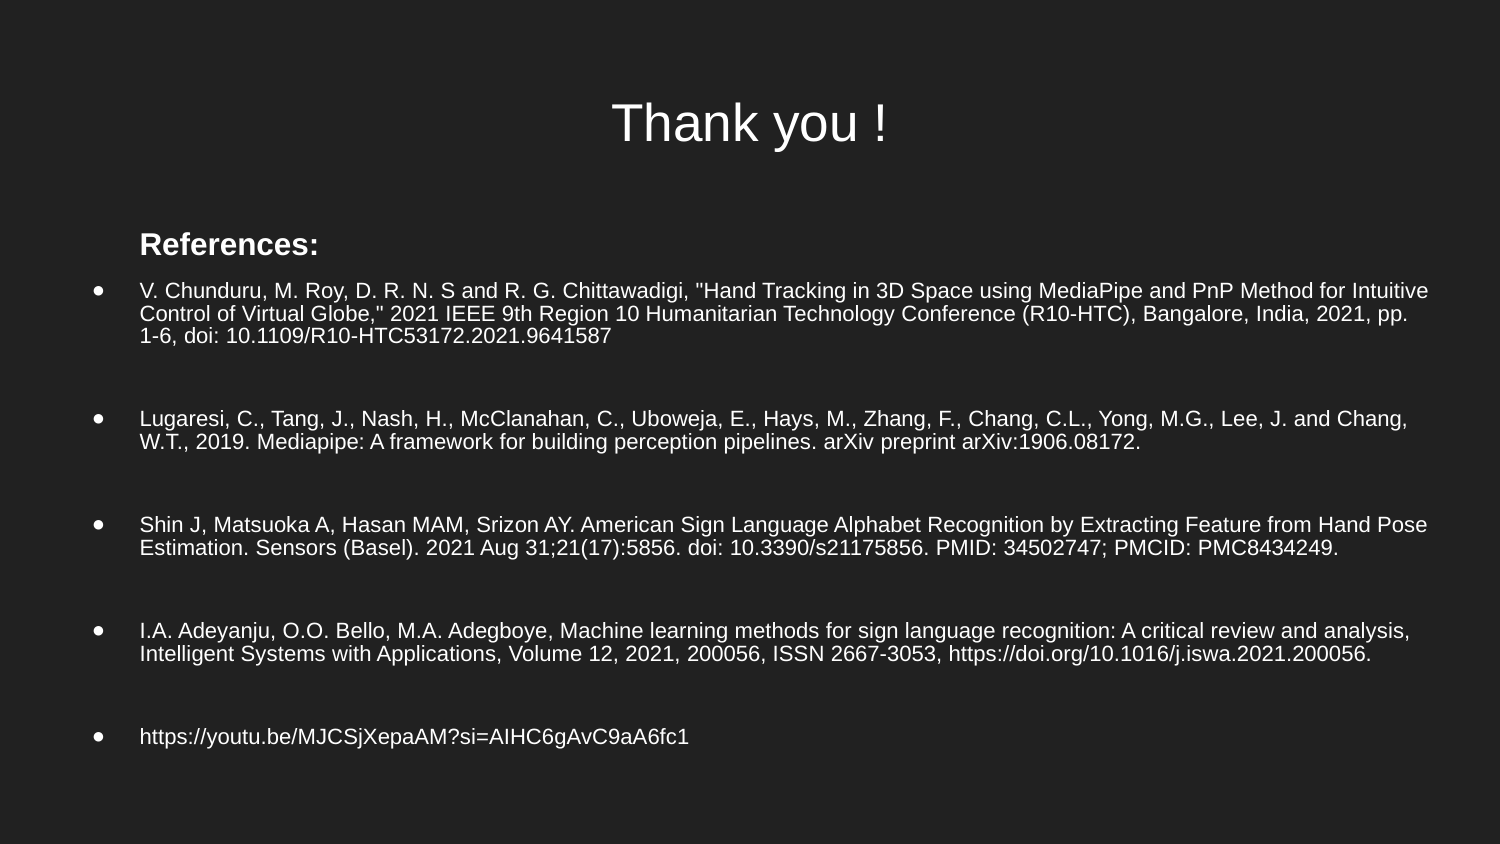

# Thank you !
References:
V. Chunduru, M. Roy, D. R. N. S and R. G. Chittawadigi, "Hand Tracking in 3D Space using MediaPipe and PnP Method for Intuitive Control of Virtual Globe," 2021 IEEE 9th Region 10 Humanitarian Technology Conference (R10-HTC), Bangalore, India, 2021, pp. 1-6, doi: 10.1109/R10-HTC53172.2021.9641587

Lugaresi, C., Tang, J., Nash, H., McClanahan, C., Uboweja, E., Hays, M., Zhang, F., Chang, C.L., Yong, M.G., Lee, J. and Chang, W.T., 2019. Mediapipe: A framework for building perception pipelines. arXiv preprint arXiv:1906.08172.

Shin J, Matsuoka A, Hasan MAM, Srizon AY. American Sign Language Alphabet Recognition by Extracting Feature from Hand Pose Estimation. Sensors (Basel). 2021 Aug 31;21(17):5856. doi: 10.3390/s21175856. PMID: 34502747; PMCID: PMC8434249.

I.A. Adeyanju, O.O. Bello, M.A. Adegboye, Machine learning methods for sign language recognition: A critical review and analysis, Intelligent Systems with Applications, Volume 12, 2021, 200056, ISSN 2667-3053, https://doi.org/10.1016/j.iswa.2021.200056.

https://youtu.be/MJCSjXepaAM?si=AIHC6gAvC9aA6fc1